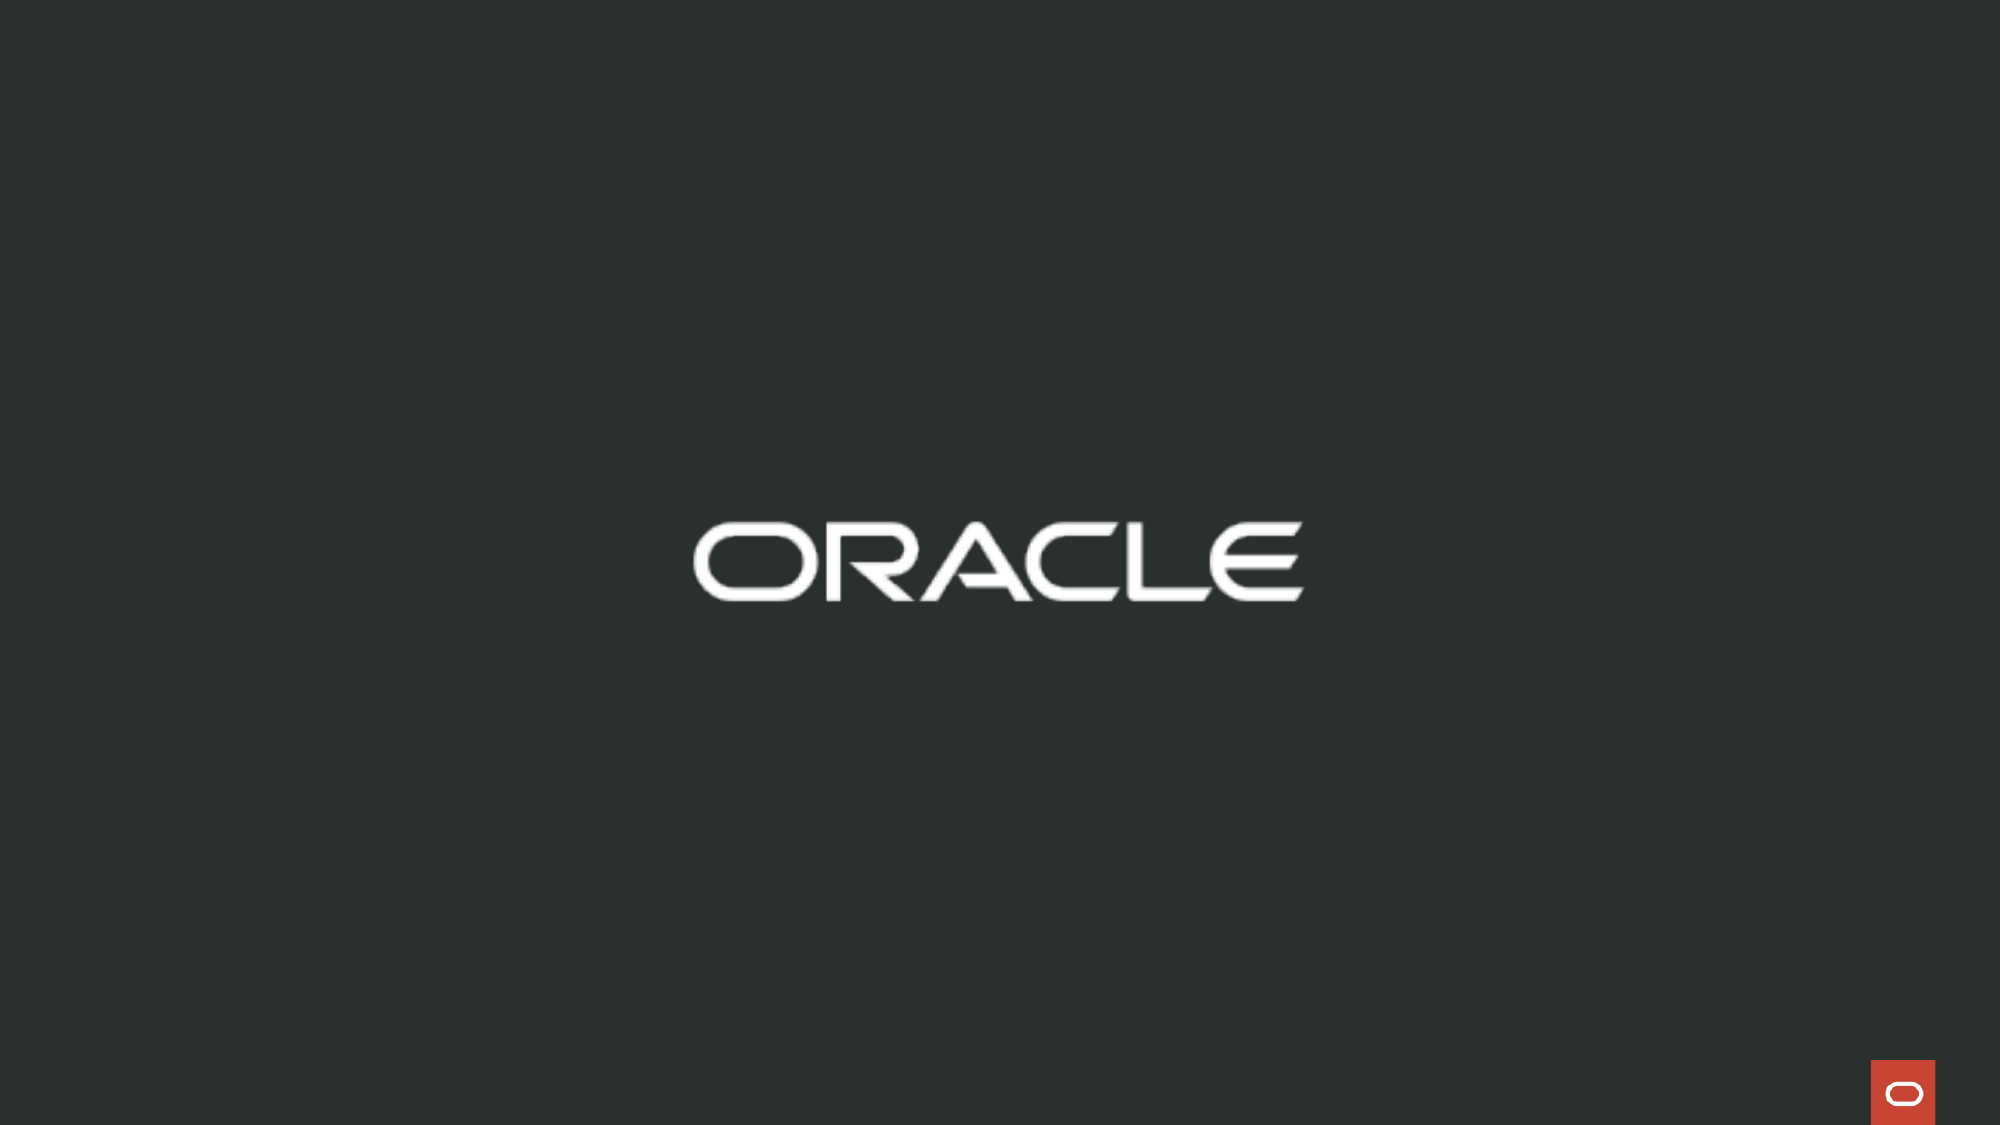

An end slide on dark showing an Oracle logo